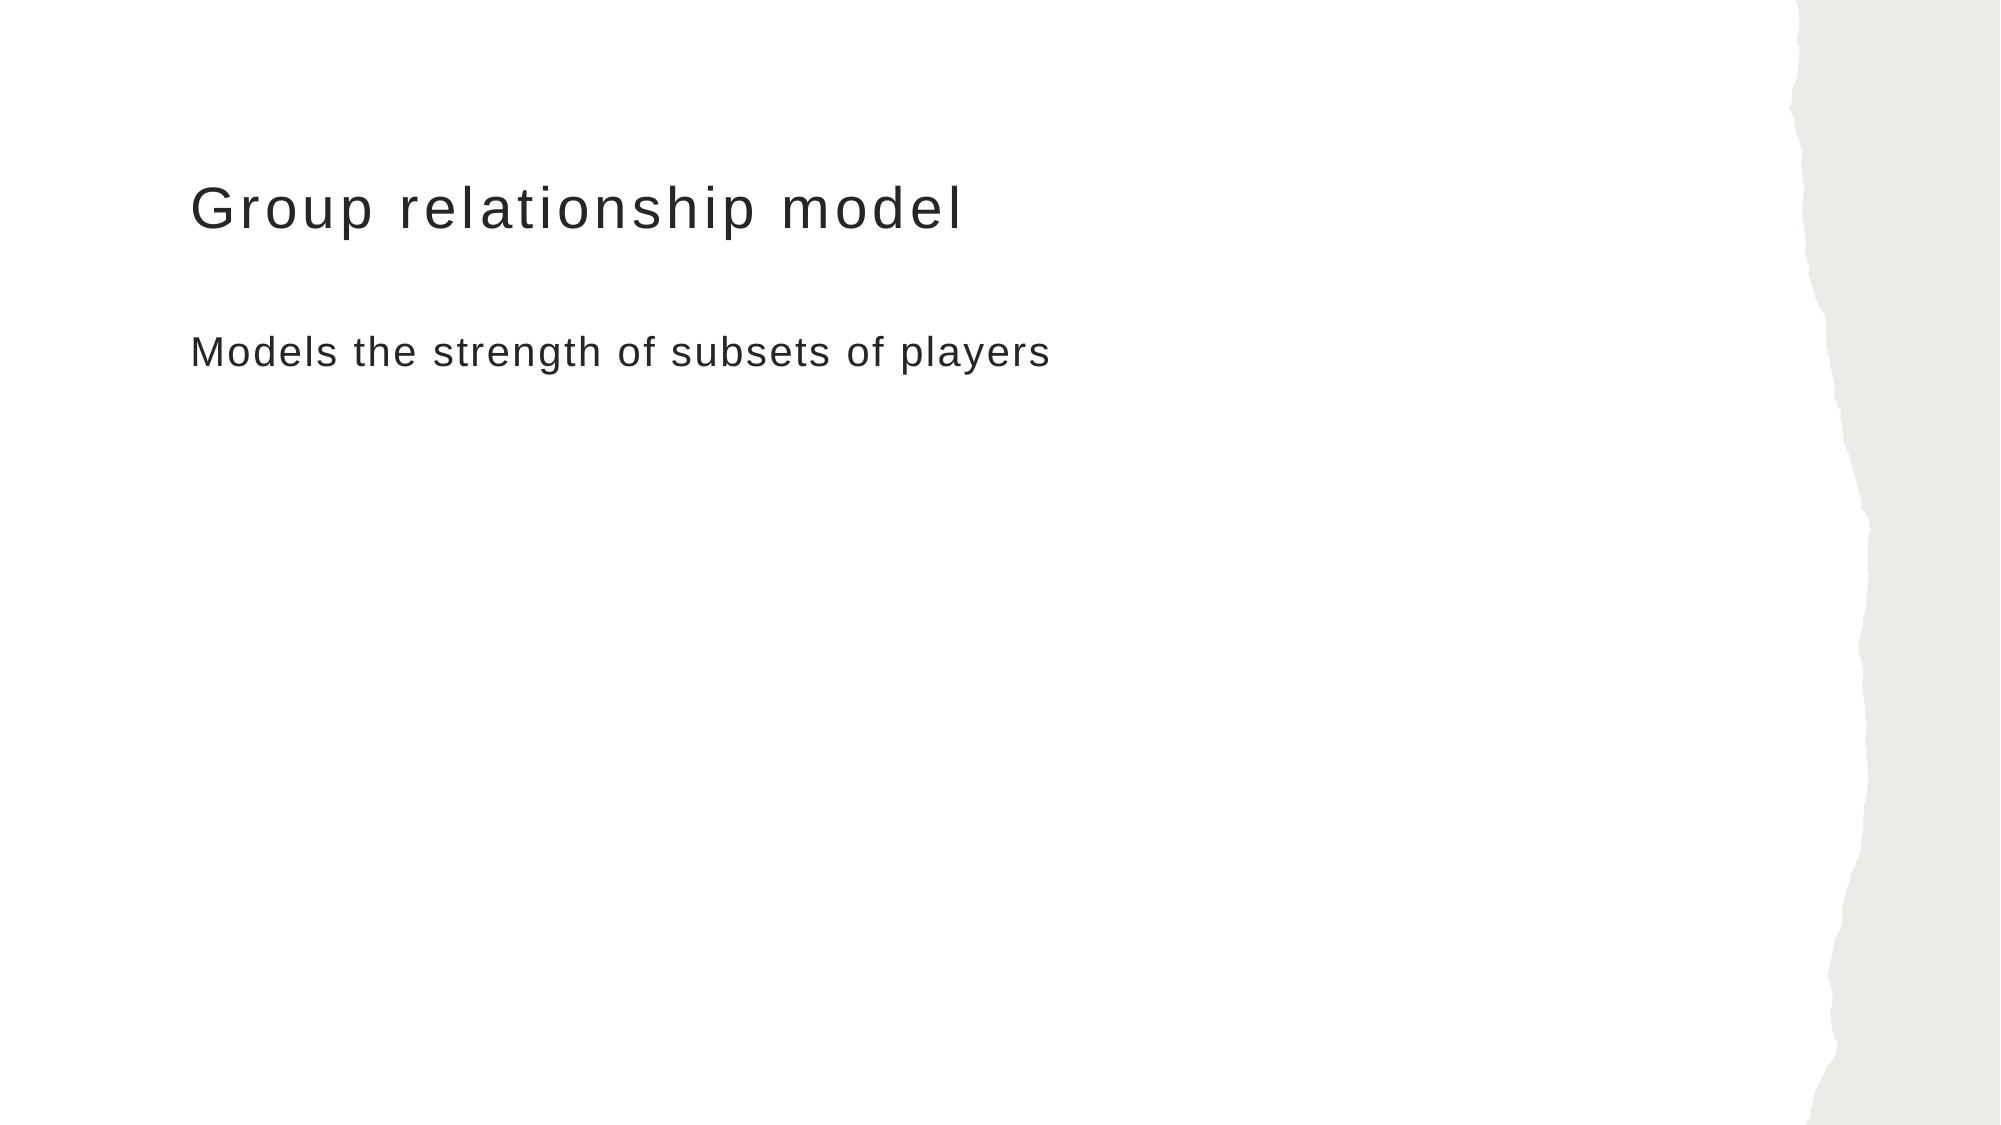

# Group relationship model
Models the strength of subsets of players